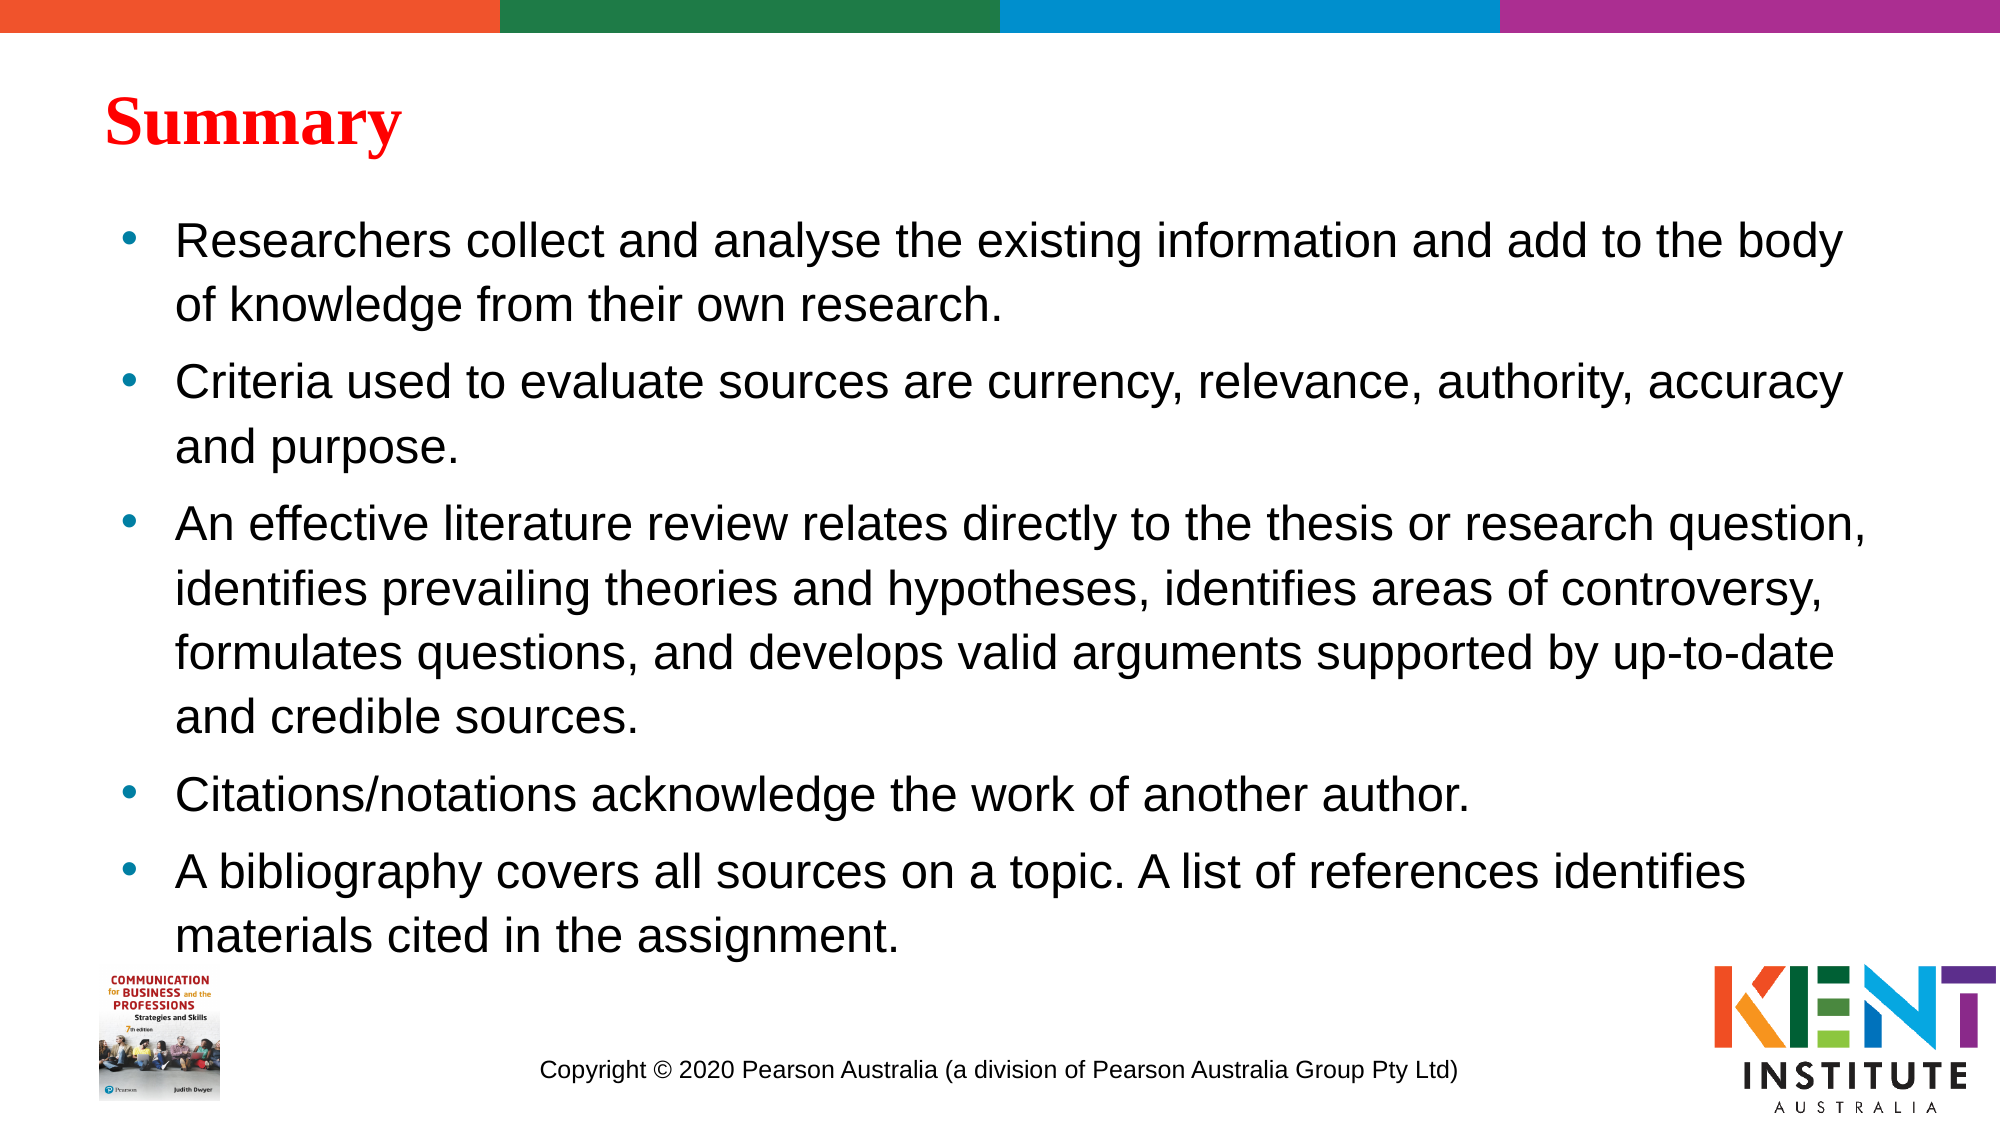

# Summary
Researchers collect and analyse the existing information and add to the body of knowledge from their own research.
Criteria used to evaluate sources are currency, relevance, authority, accuracy and purpose.
An effective literature review relates directly to the thesis or research question, identifies prevailing theories and hypotheses, identifies areas of controversy, formulates questions, and develops valid arguments supported by up-to-date and credible sources.
Citations/notations acknowledge the work of another author.
A bibliography covers all sources on a topic. A list of references identifies materials cited in the assignment.